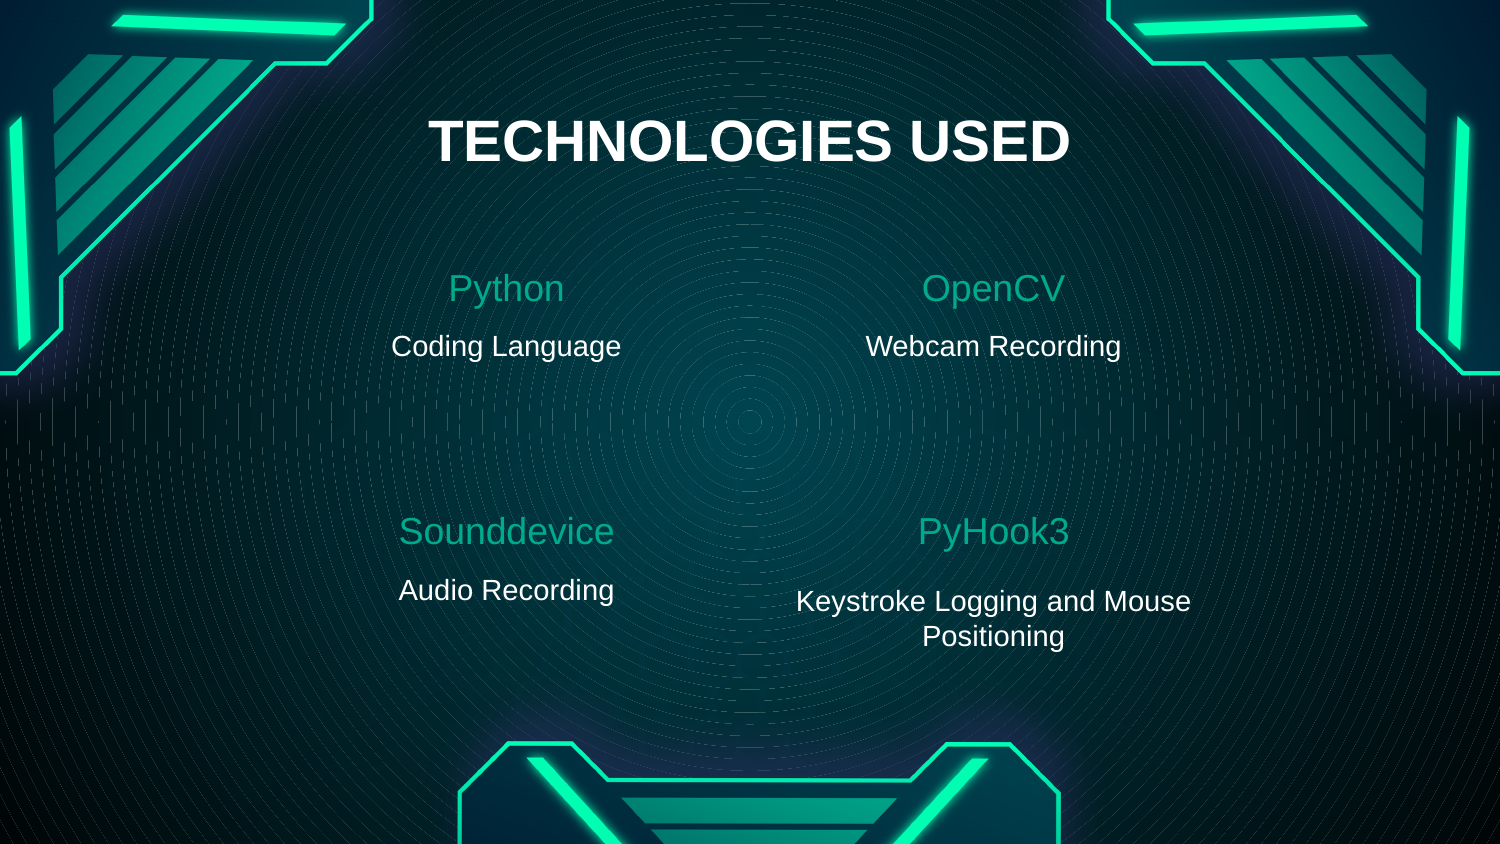

# TECHNOLOGIES USED
Python
OpenCV
Coding Language
Webcam Recording
Sounddevice
PyHook3
Audio Recording
Keystroke Logging and Mouse Positioning